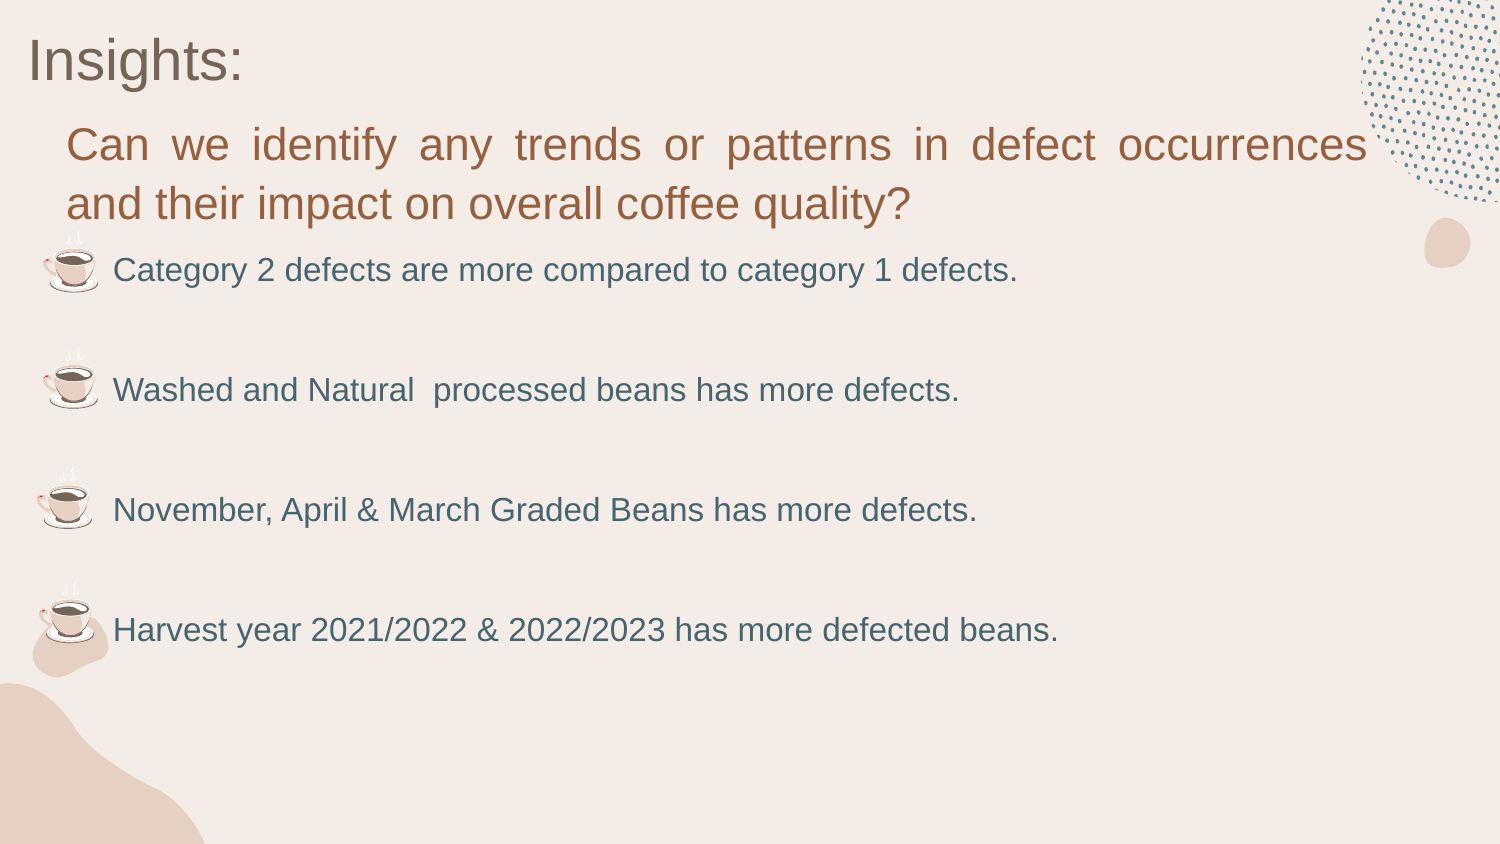

Insights:
Can we identify any trends or patterns in defect occurrences and their impact on overall coffee quality?
Category 2 defects are more compared to category 1 defects.

Washed and Natural  processed beans has more defects.

November, April & March Graded Beans has more defects.

Harvest year 2021/2022 & 2022/2023 has more defected beans.